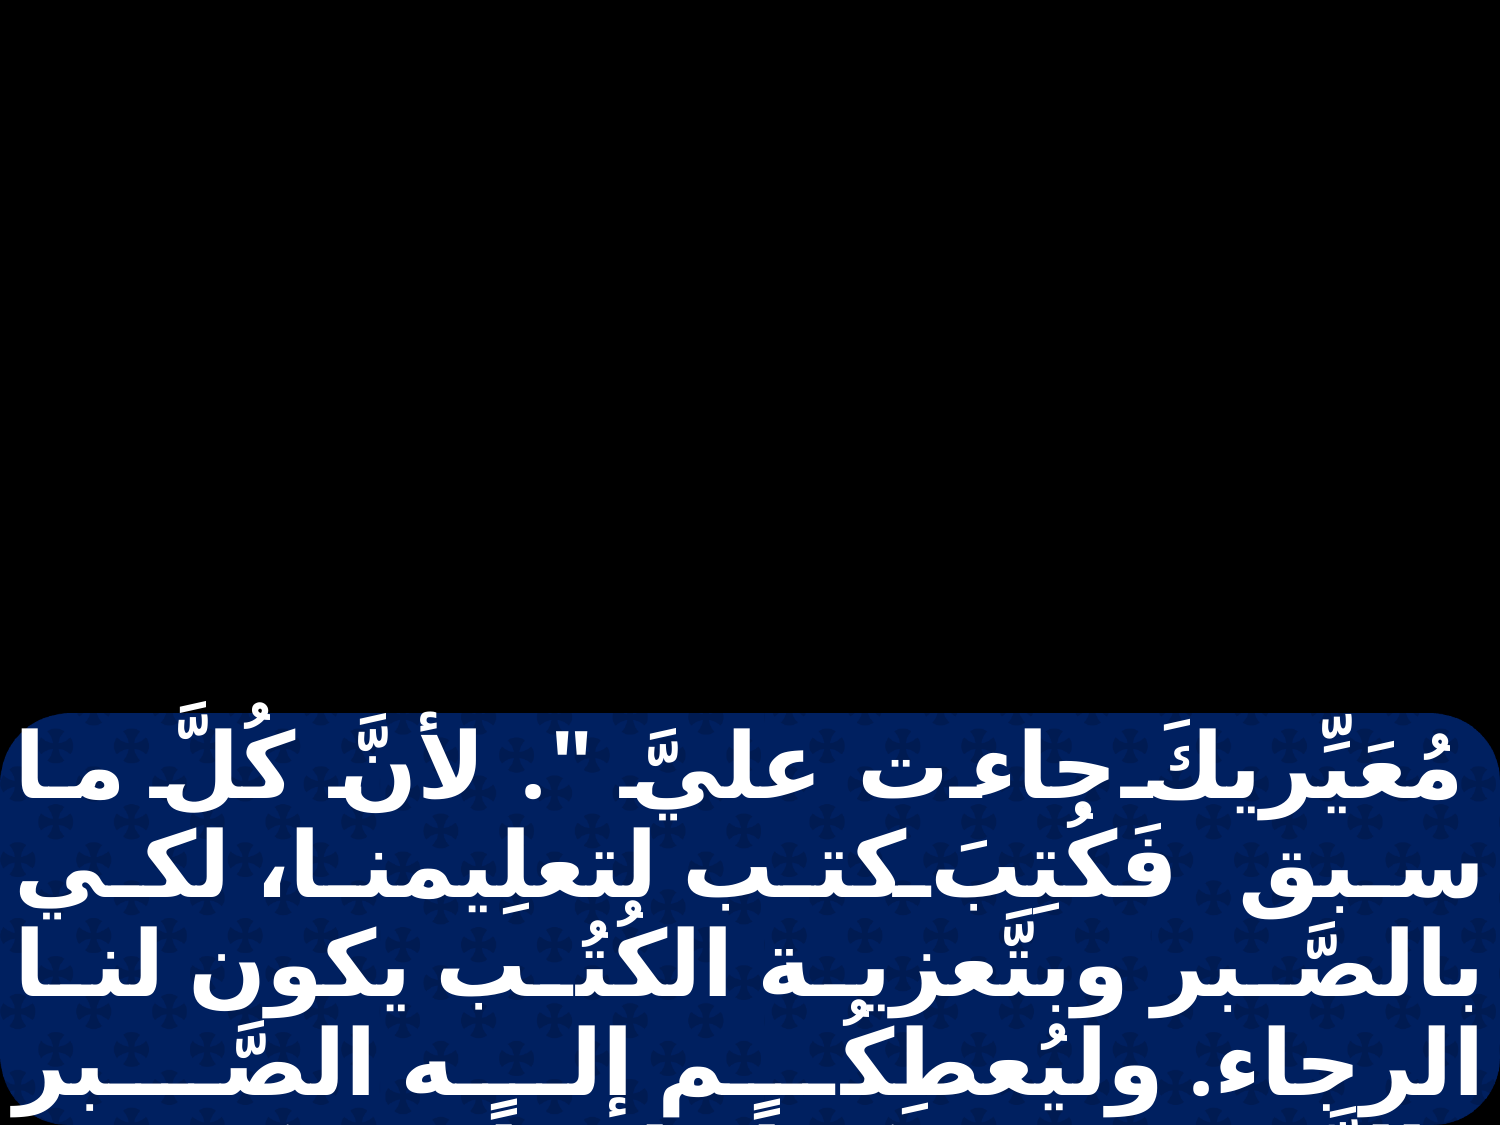

مُعَيِّريكَ جاءت عليَّ ". لأنَّ كُلَّ ما سبق فَكُتِبَ كتب لتعلِيمنا، لكي بالصَّبر وبتَّعزية الكُتُب يكون لنا الرجاء. وليُعطِكُم إله الصَّبر والتَّعزية فكراً واحداً بعضكم لبعض، بِحسَب المسيح يسوع، حتى أنكم